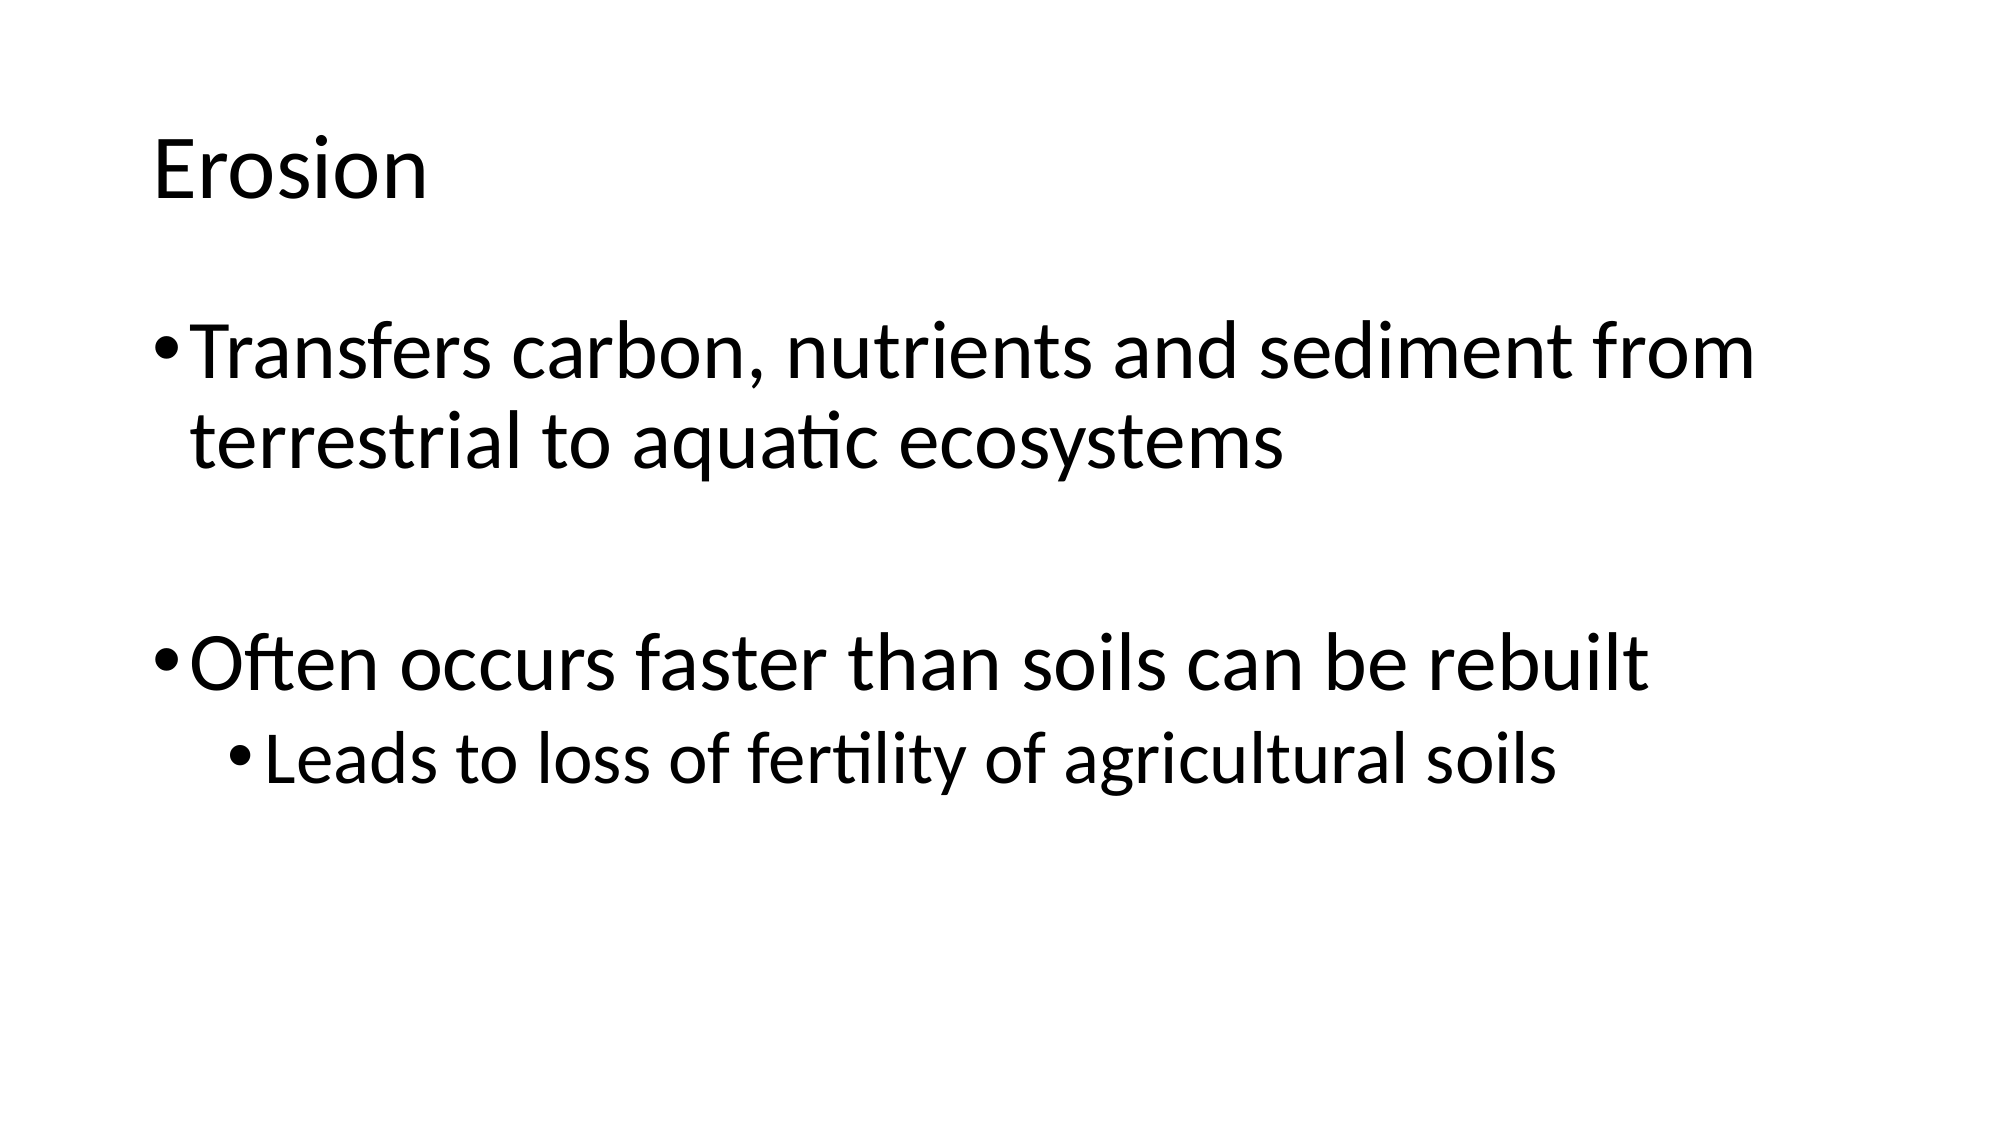

# Erosion
Transfers carbon, nutrients and sediment from terrestrial to aquatic ecosystems

Often occurs faster than soils can be rebuilt
Leads to loss of fertility of agricultural soils